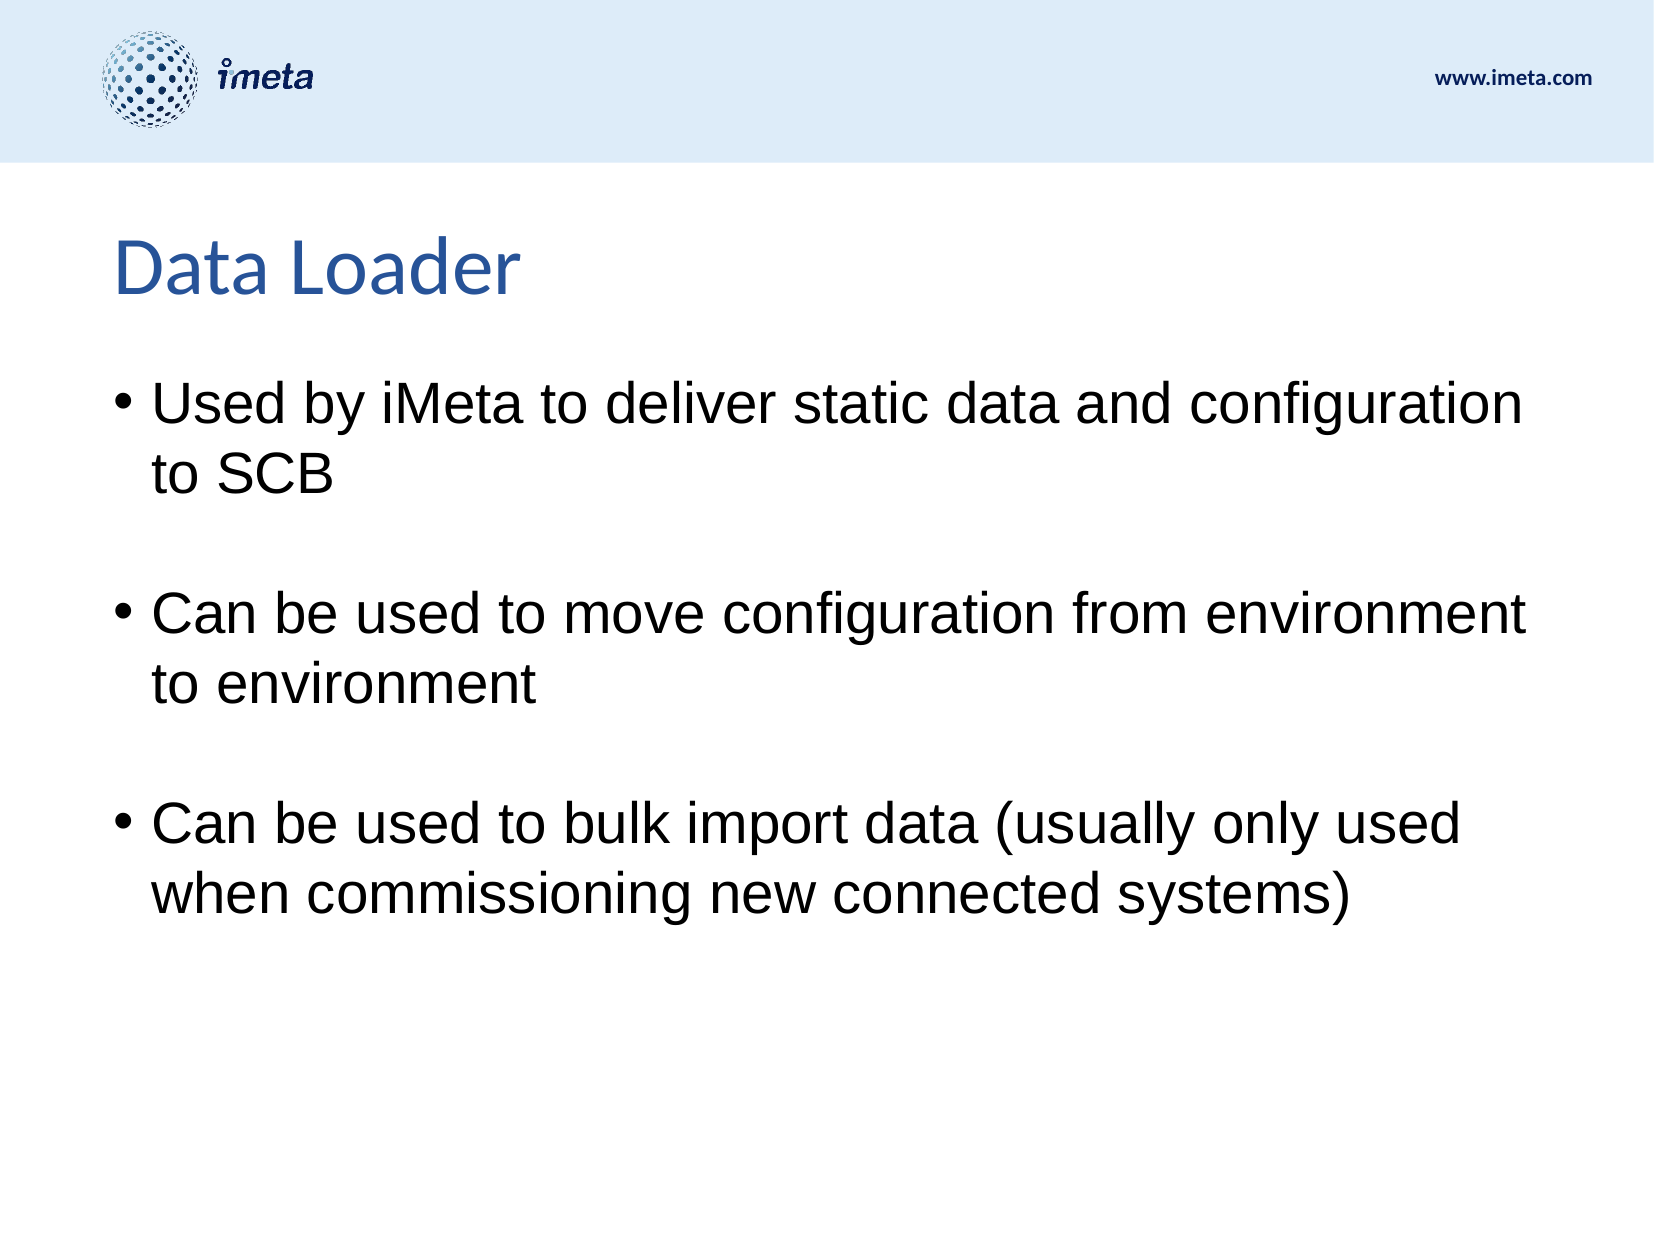

# Data Loader
Used by iMeta to deliver static data and configuration to SCB

Can be used to move configuration from environment to environment

Can be used to bulk import data (usually only used when commissioning new connected systems)